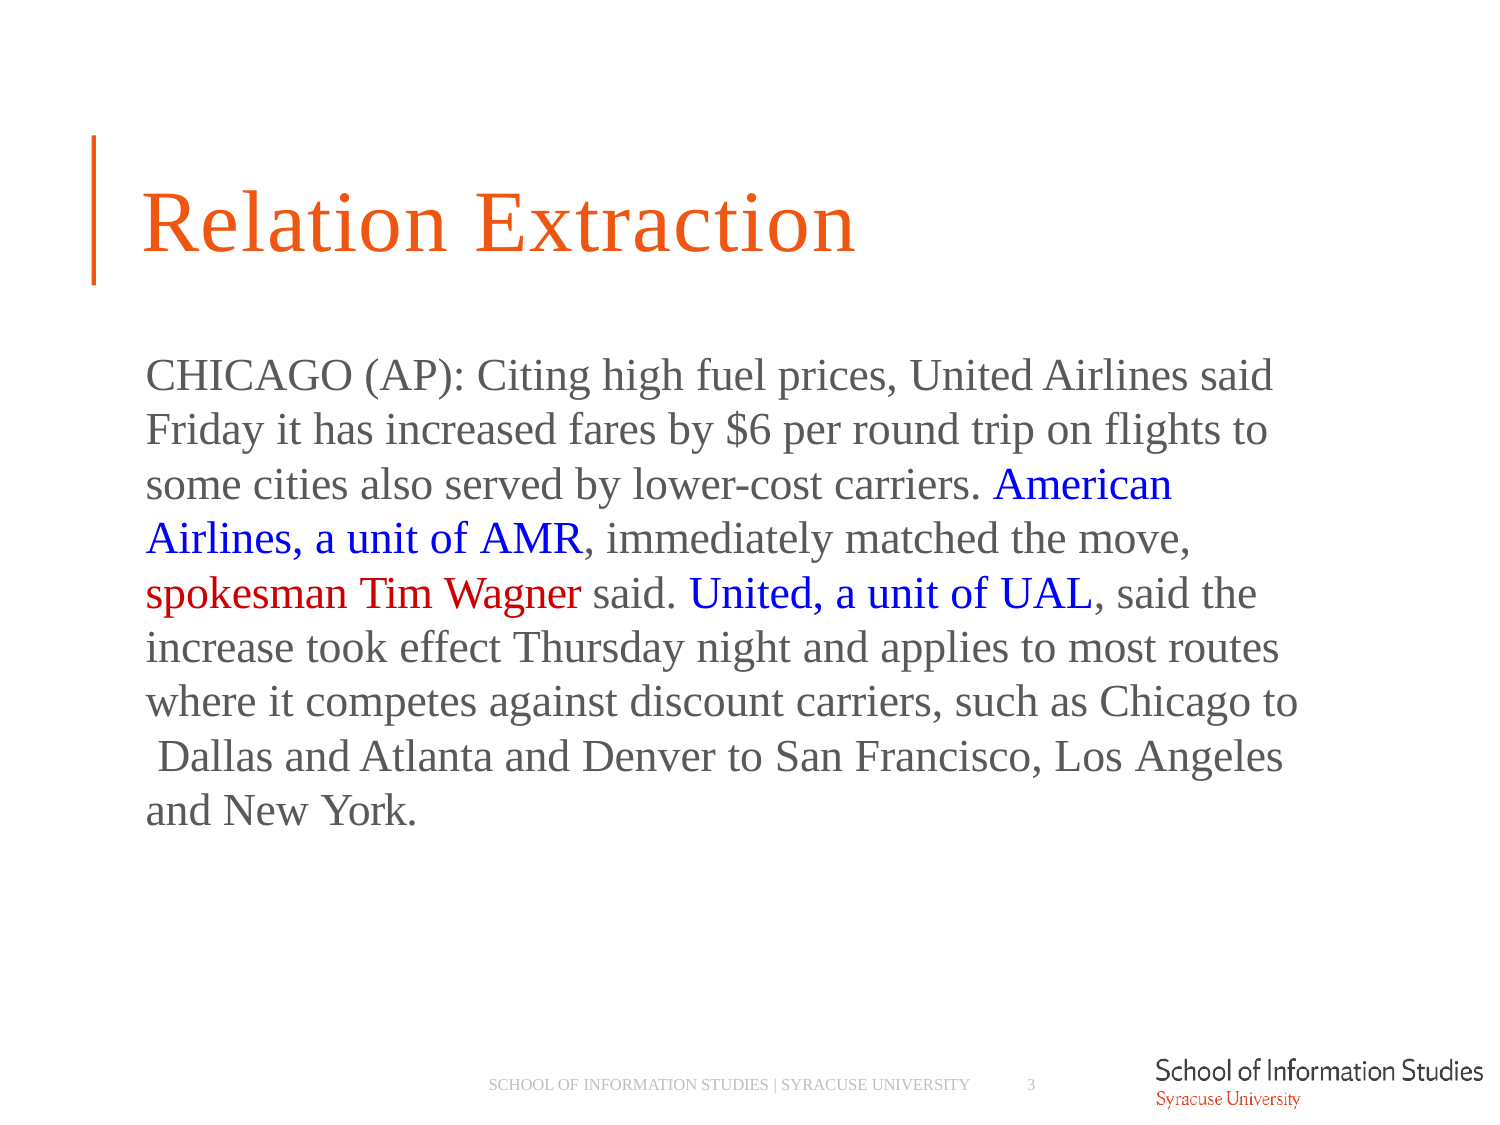

# Relation Extraction
CHICAGO (AP): Citing high fuel prices, United Airlines said  Friday it has increased fares by $6 per round trip on flights to  some cities also served by lower-cost carriers. American  Airlines, a unit of AMR, immediately matched the move,  spokesman Tim Wagner said. United, a unit of UAL, said the  increase took effect Thursday night and applies to most routes  where it competes against discount carriers, such as Chicago to  Dallas and Atlanta and Denver to San Francisco, Los Angeles  and New York.
SCHOOL OF INFORMATION STUDIES | SYRACUSE UNIVERSITY
3